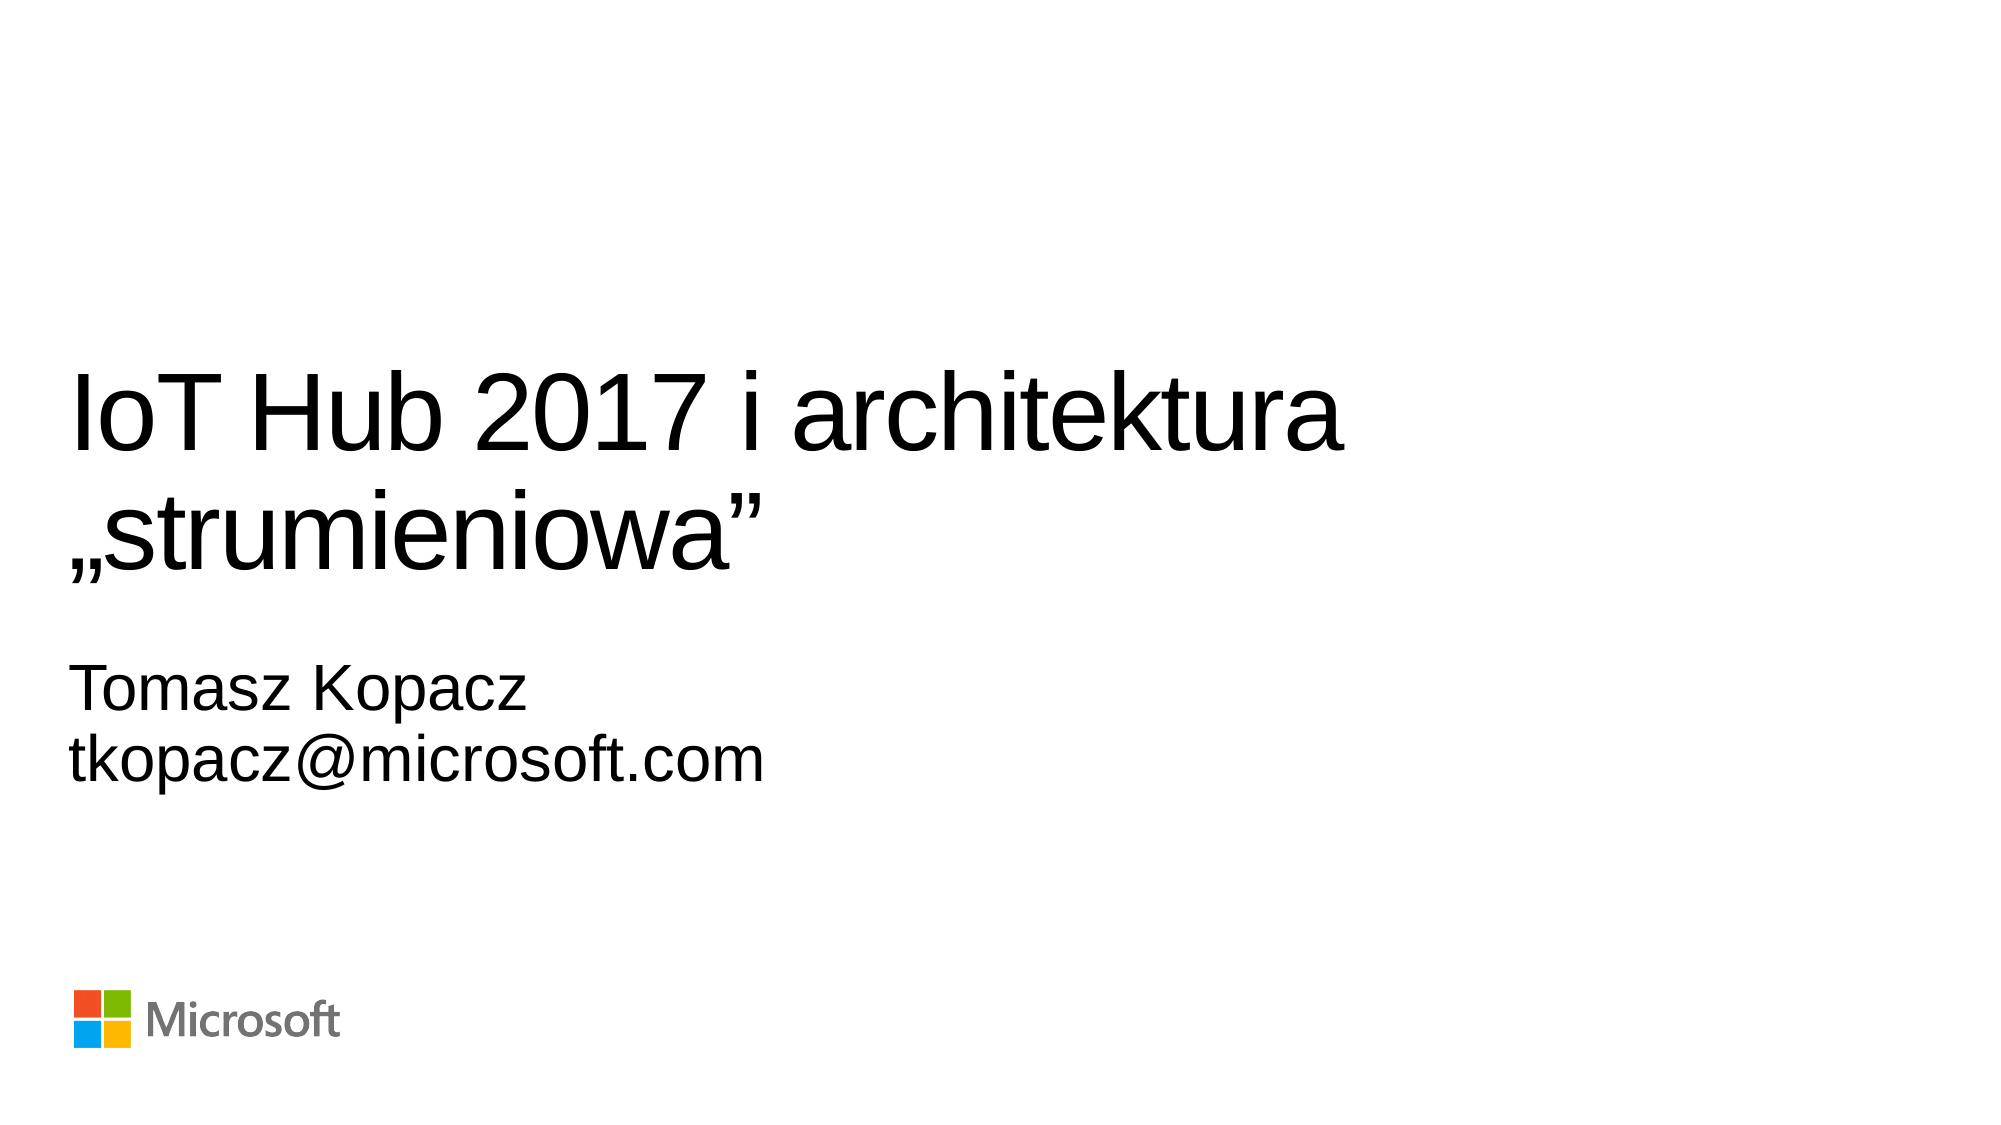

# IoT Hub 2017 i architektura „strumieniowa”
Tomasz Kopacz
tkopacz@microsoft.com